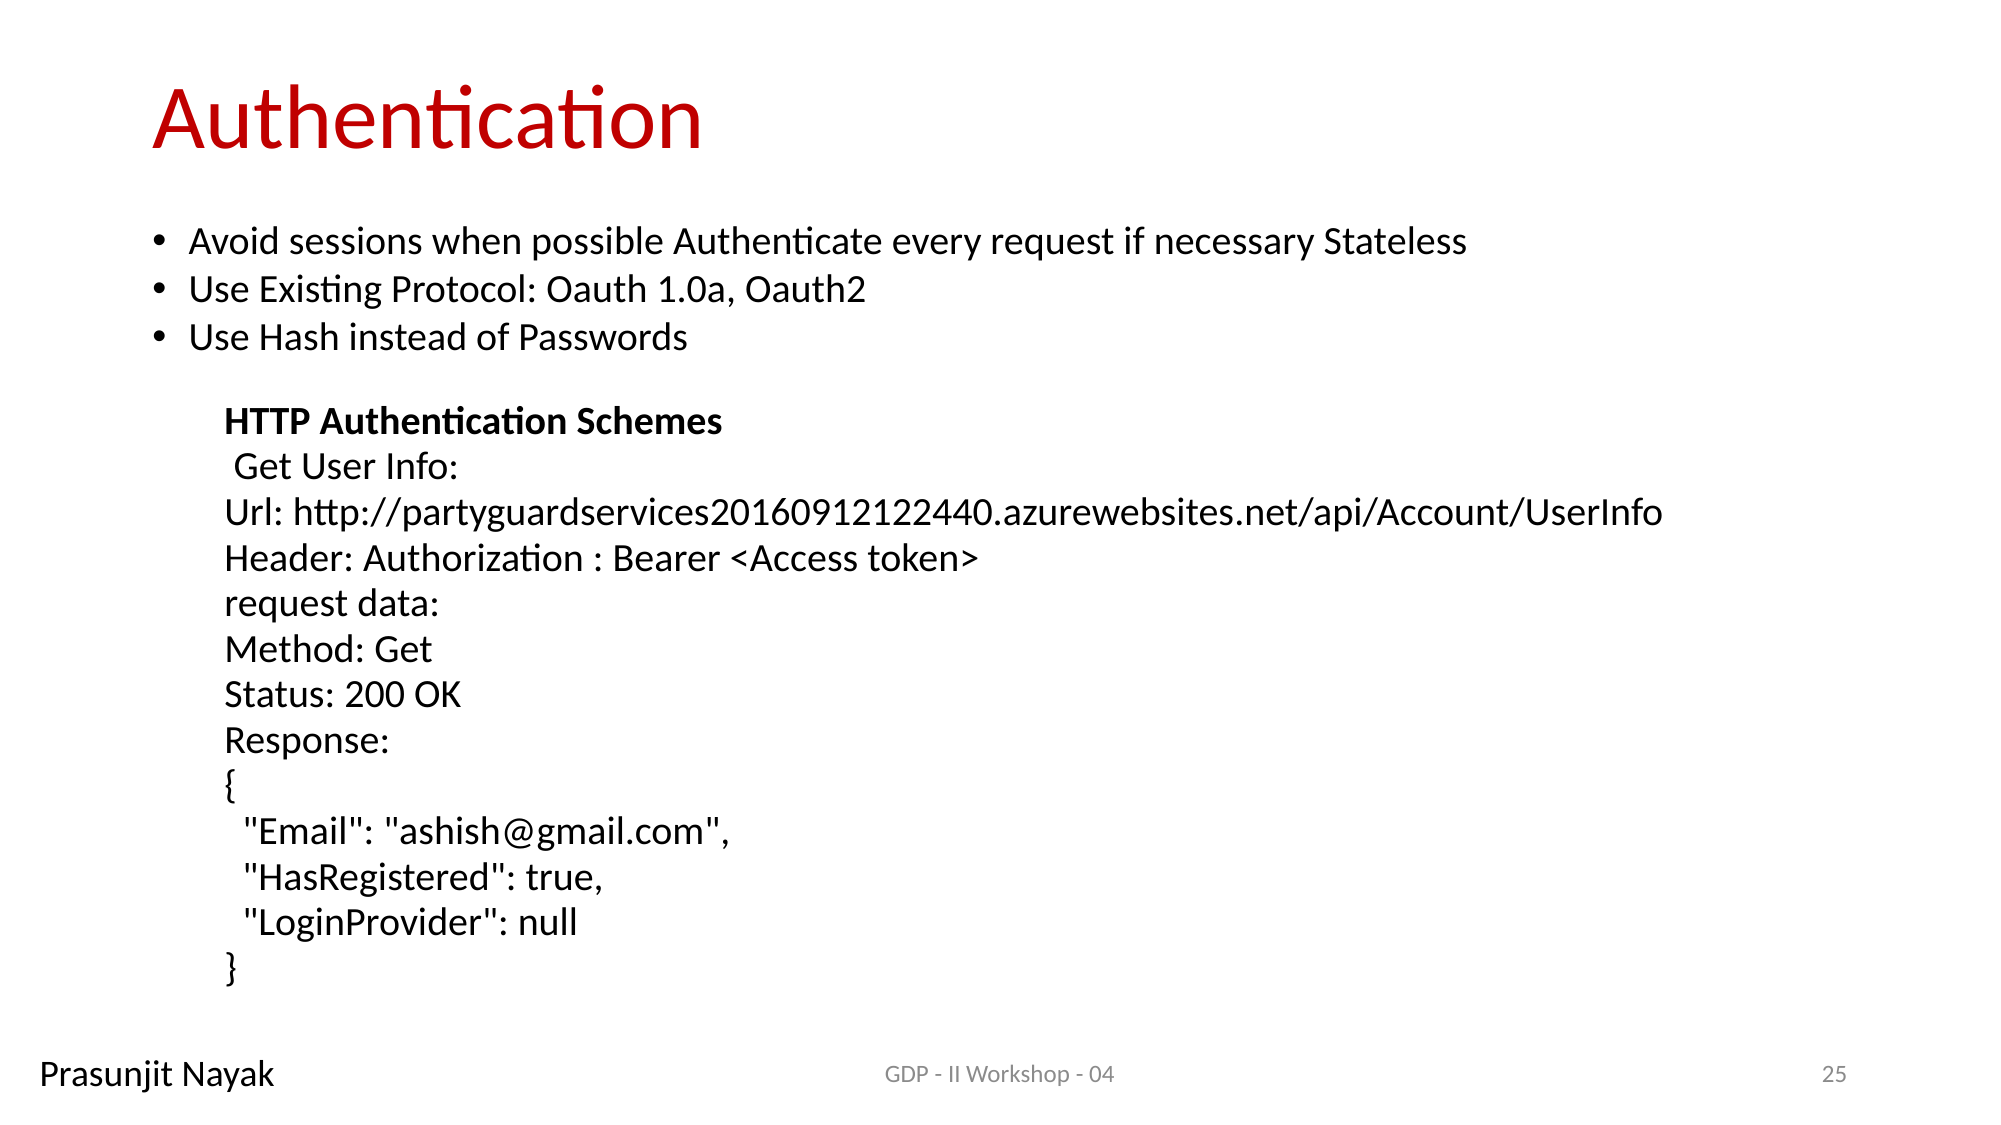

# Authentication
Avoid sessions when possible Authenticate every request if necessary Stateless
Use Existing Protocol: Oauth 1.0a, Oauth2
Use Hash instead of Passwords

HTTP Authentication Schemes
 Get User Info:
	Url: http://partyguardservices20160912122440.azurewebsites.net/api/Account/UserInfo
	Header: Authorization : Bearer <Access token>
request data:
Method: Get
Status: 200 OK
Response:
{
  "Email": "ashish@gmail.com",
  "HasRegistered": true,
  "LoginProvider": null
}

Prasunjit Nayak
GDP - II Workshop - 04
25